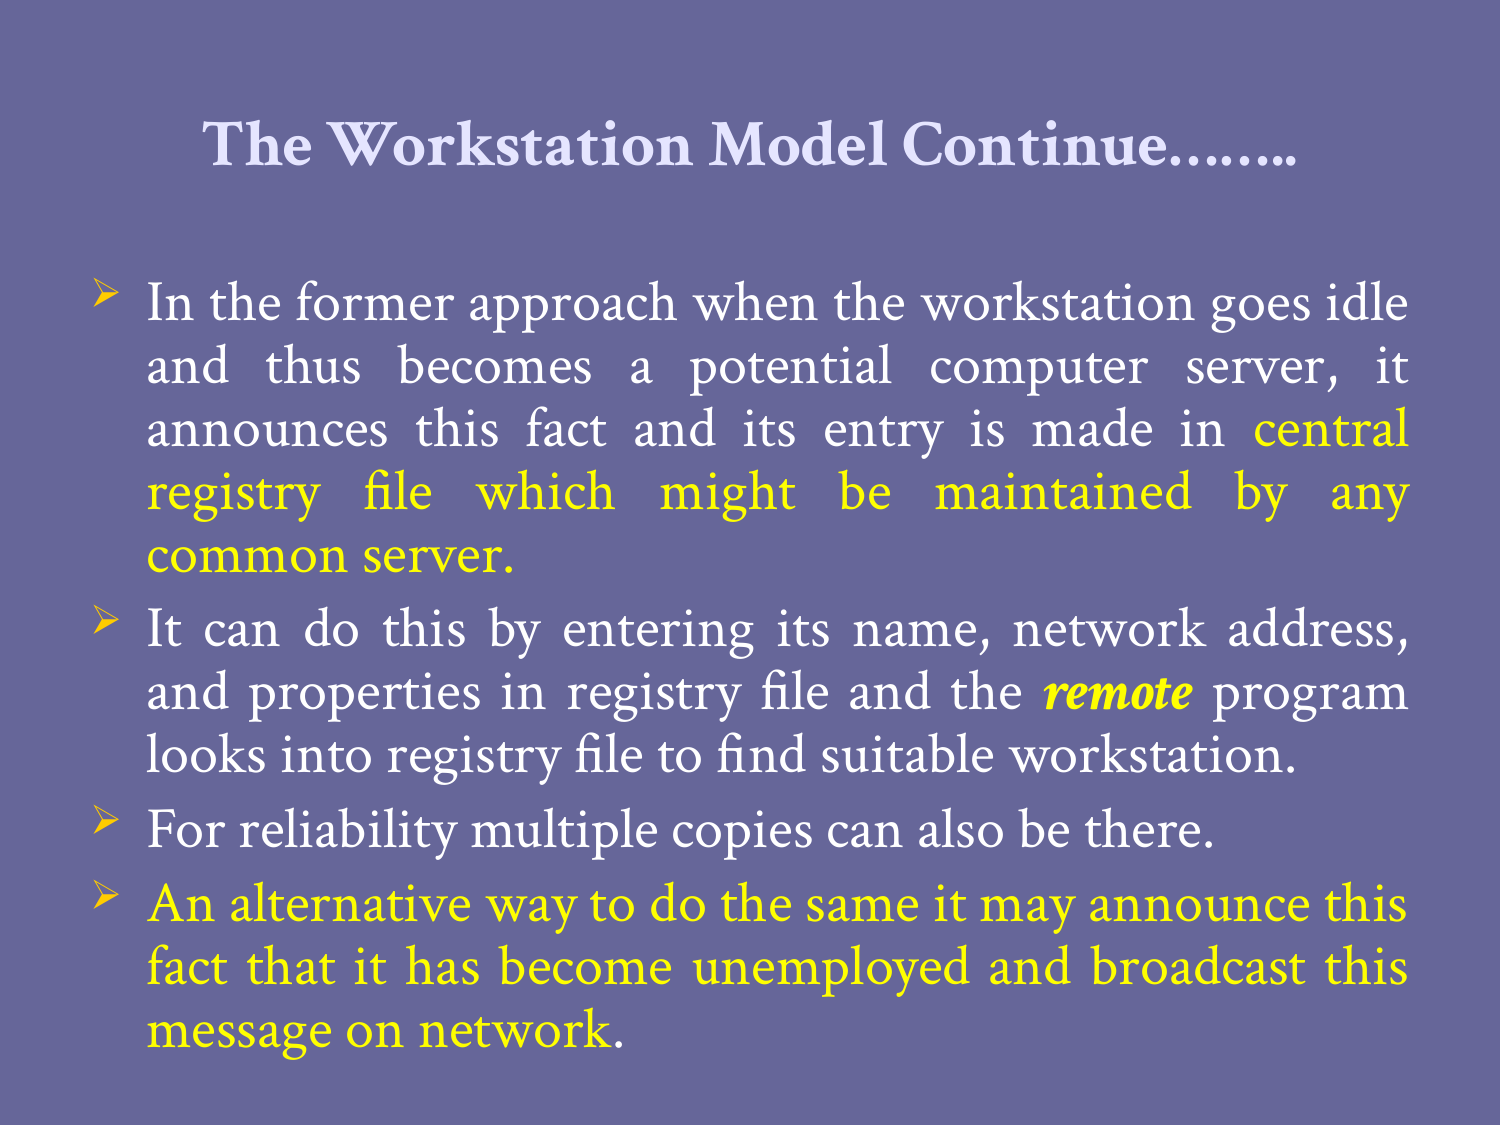

# The Workstation Model Continue……..
In the former approach when the workstation goes idle and thus becomes a potential computer server, it announces this fact and its entry is made in central registry file which might be maintained by any common server.
It can do this by entering its name, network address, and properties in registry file and the remote program looks into registry file to find suitable workstation.
For reliability multiple copies can also be there.
An alternative way to do the same it may announce this fact that it has become unemployed and broadcast this message on network.